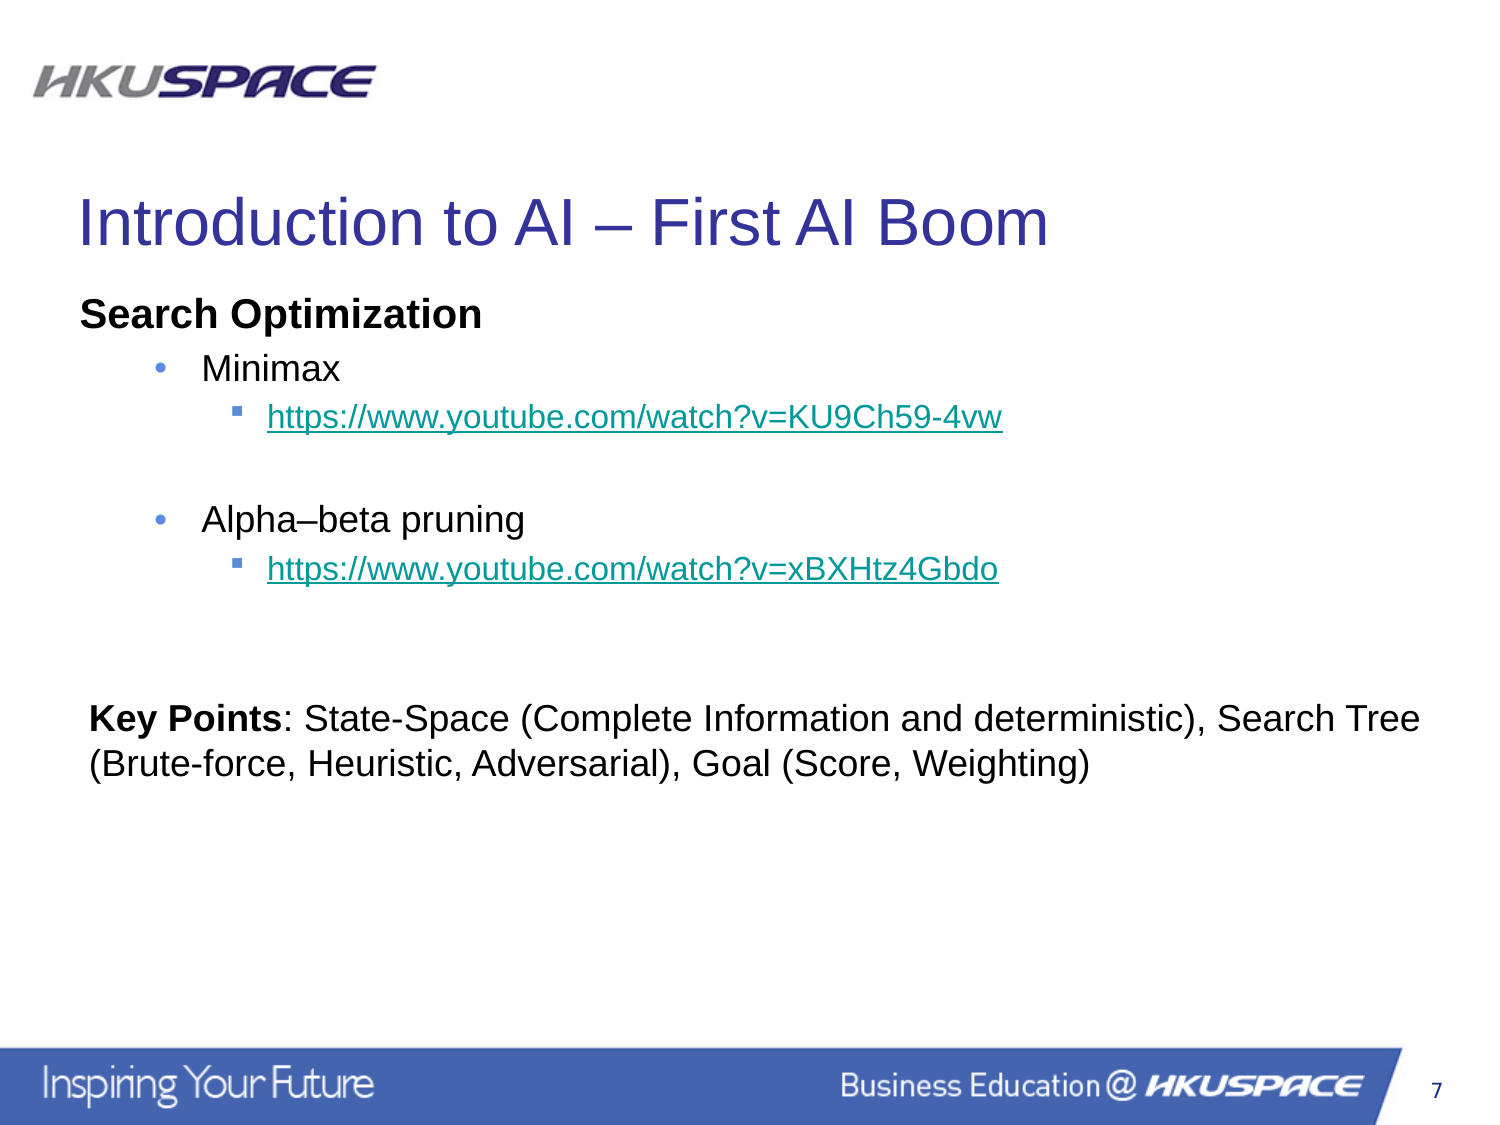

Introduction to AI – First AI Boom
Search Optimization
Minimax
https://www.youtube.com/watch?v=KU9Ch59-4vw

Alpha–beta pruning
https://www.youtube.com/watch?v=xBXHtz4Gbdo

Key Points: State-Space (Complete Information and deterministic), Search Tree (Brute-force, Heuristic, Adversarial), Goal (Score, Weighting)

7